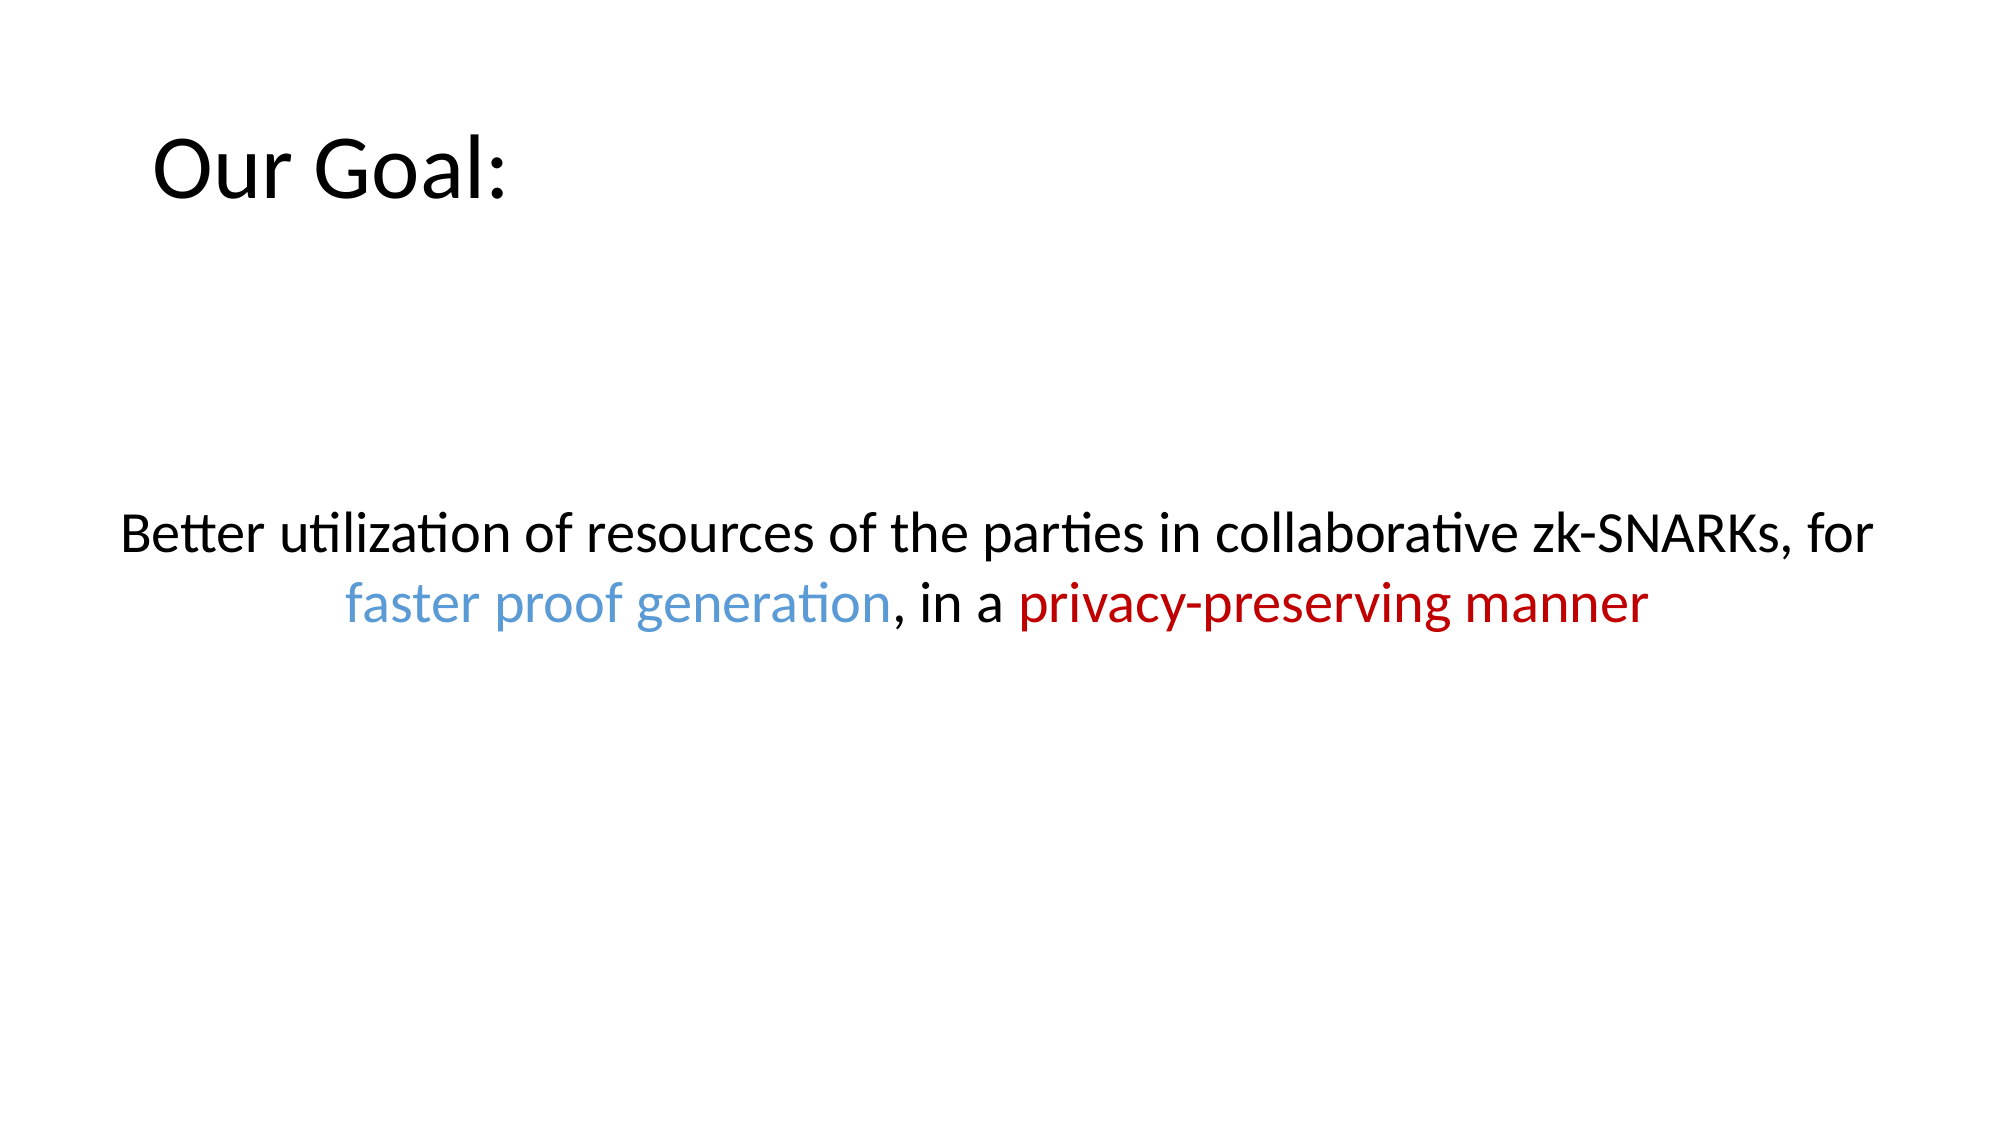

# Our Goal:
Better utilization of resources of the parties in collaborative zk-SNARKs, for faster proof generation, in a privacy-preserving manner